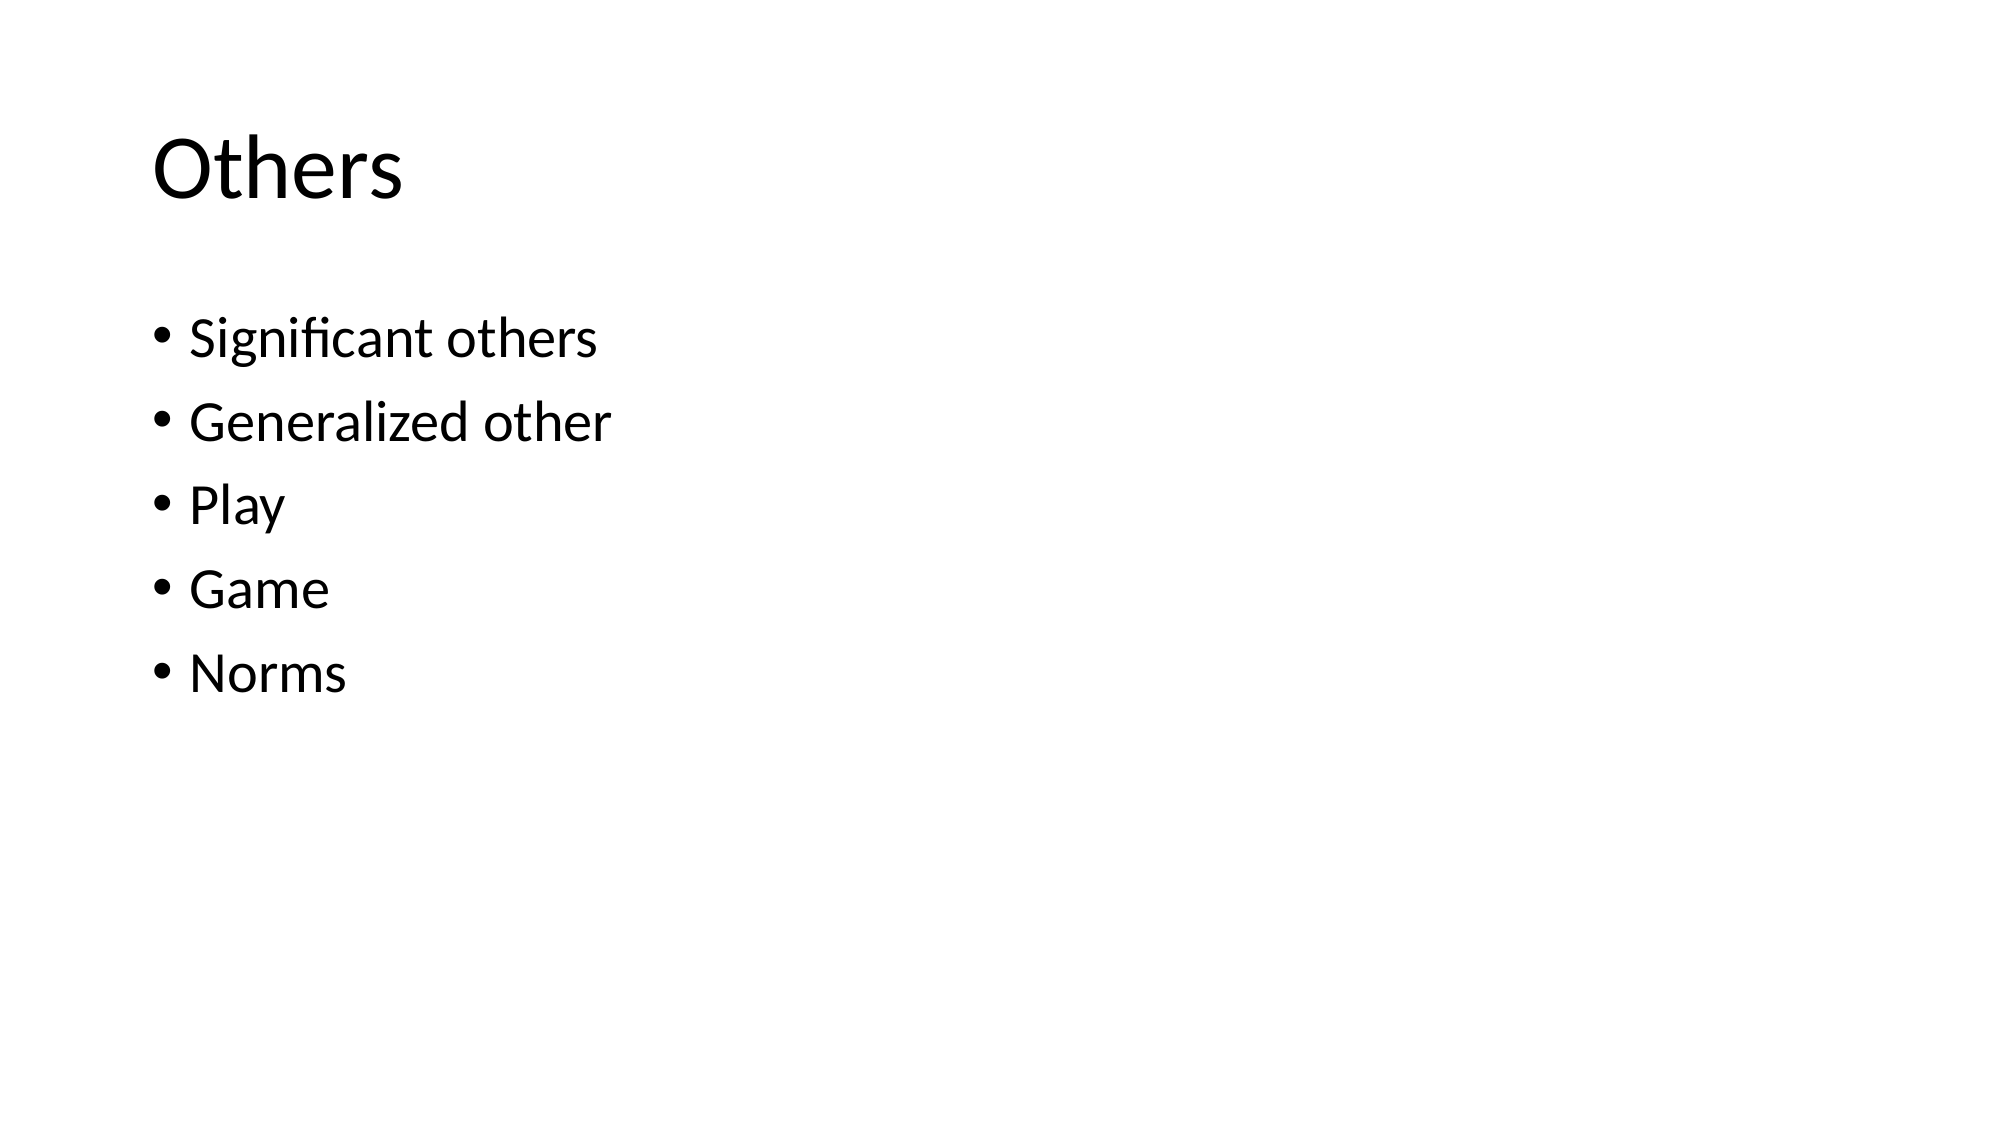

# Others
Significant others
Generalized other
Play
Game
Norms